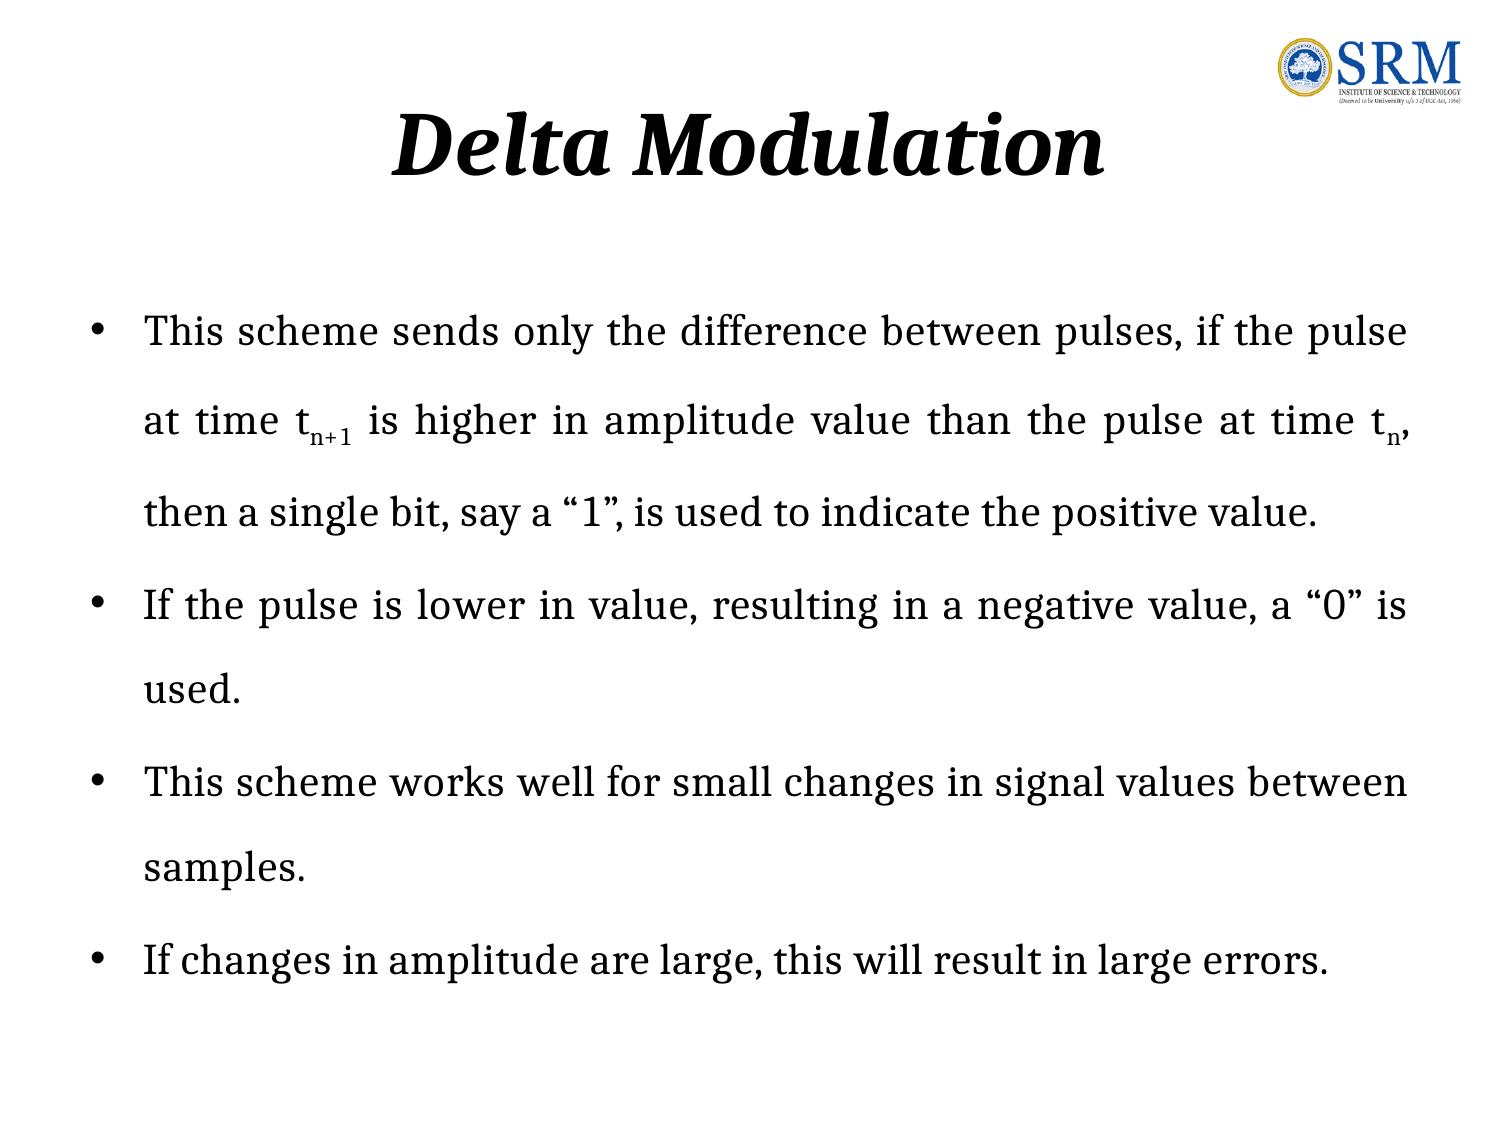

# Delta Modulation
This scheme sends only the difference between pulses, if the pulse at time tn+1 is higher in amplitude value than the pulse at time tn, then a single bit, say a “1”, is used to indicate the positive value.
If the pulse is lower in value, resulting in a negative value, a “0” is used.
This scheme works well for small changes in signal values between samples.
If changes in amplitude are large, this will result in large errors.